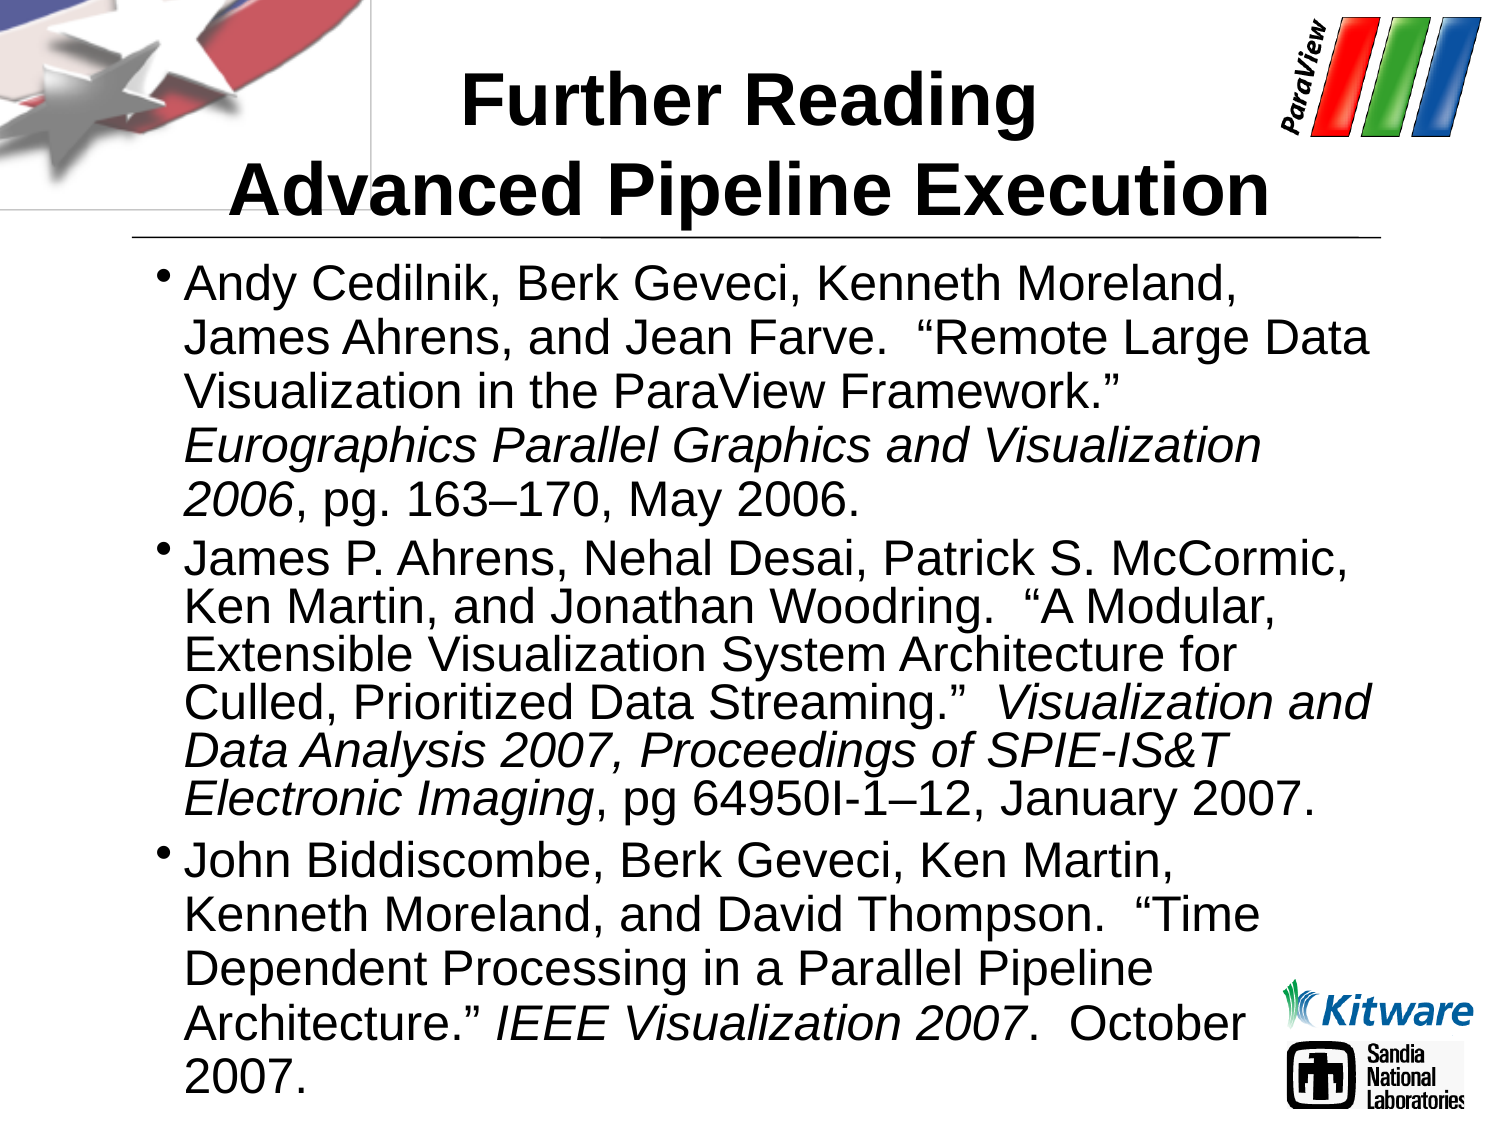

# Further Reading Advanced Pipeline Execution
Andy Cedilnik, Berk Geveci, Kenneth Moreland, James Ahrens, and Jean Farve.  “Remote Large Data Visualization in the ParaView Framework.”  Eurographics Parallel Graphics and Visualization 2006, pg. 163–170, May 2006.
James P. Ahrens, Nehal Desai, Patrick S. McCormic, Ken Martin, and Jonathan Woodring.  “A Modular, Extensible Visualization System Architecture for Culled, Prioritized Data Streaming.”  Visualization and Data Analysis 2007, Proceedings of SPIE-IS&T Electronic Imaging, pg 64950I-1–12, January 2007.
John Biddiscombe, Berk Geveci, Ken Martin, Kenneth Moreland, and David Thompson.  “Time Dependent Processing in a Parallel Pipeline Architecture.” IEEE Visualization 2007.  October 2007.